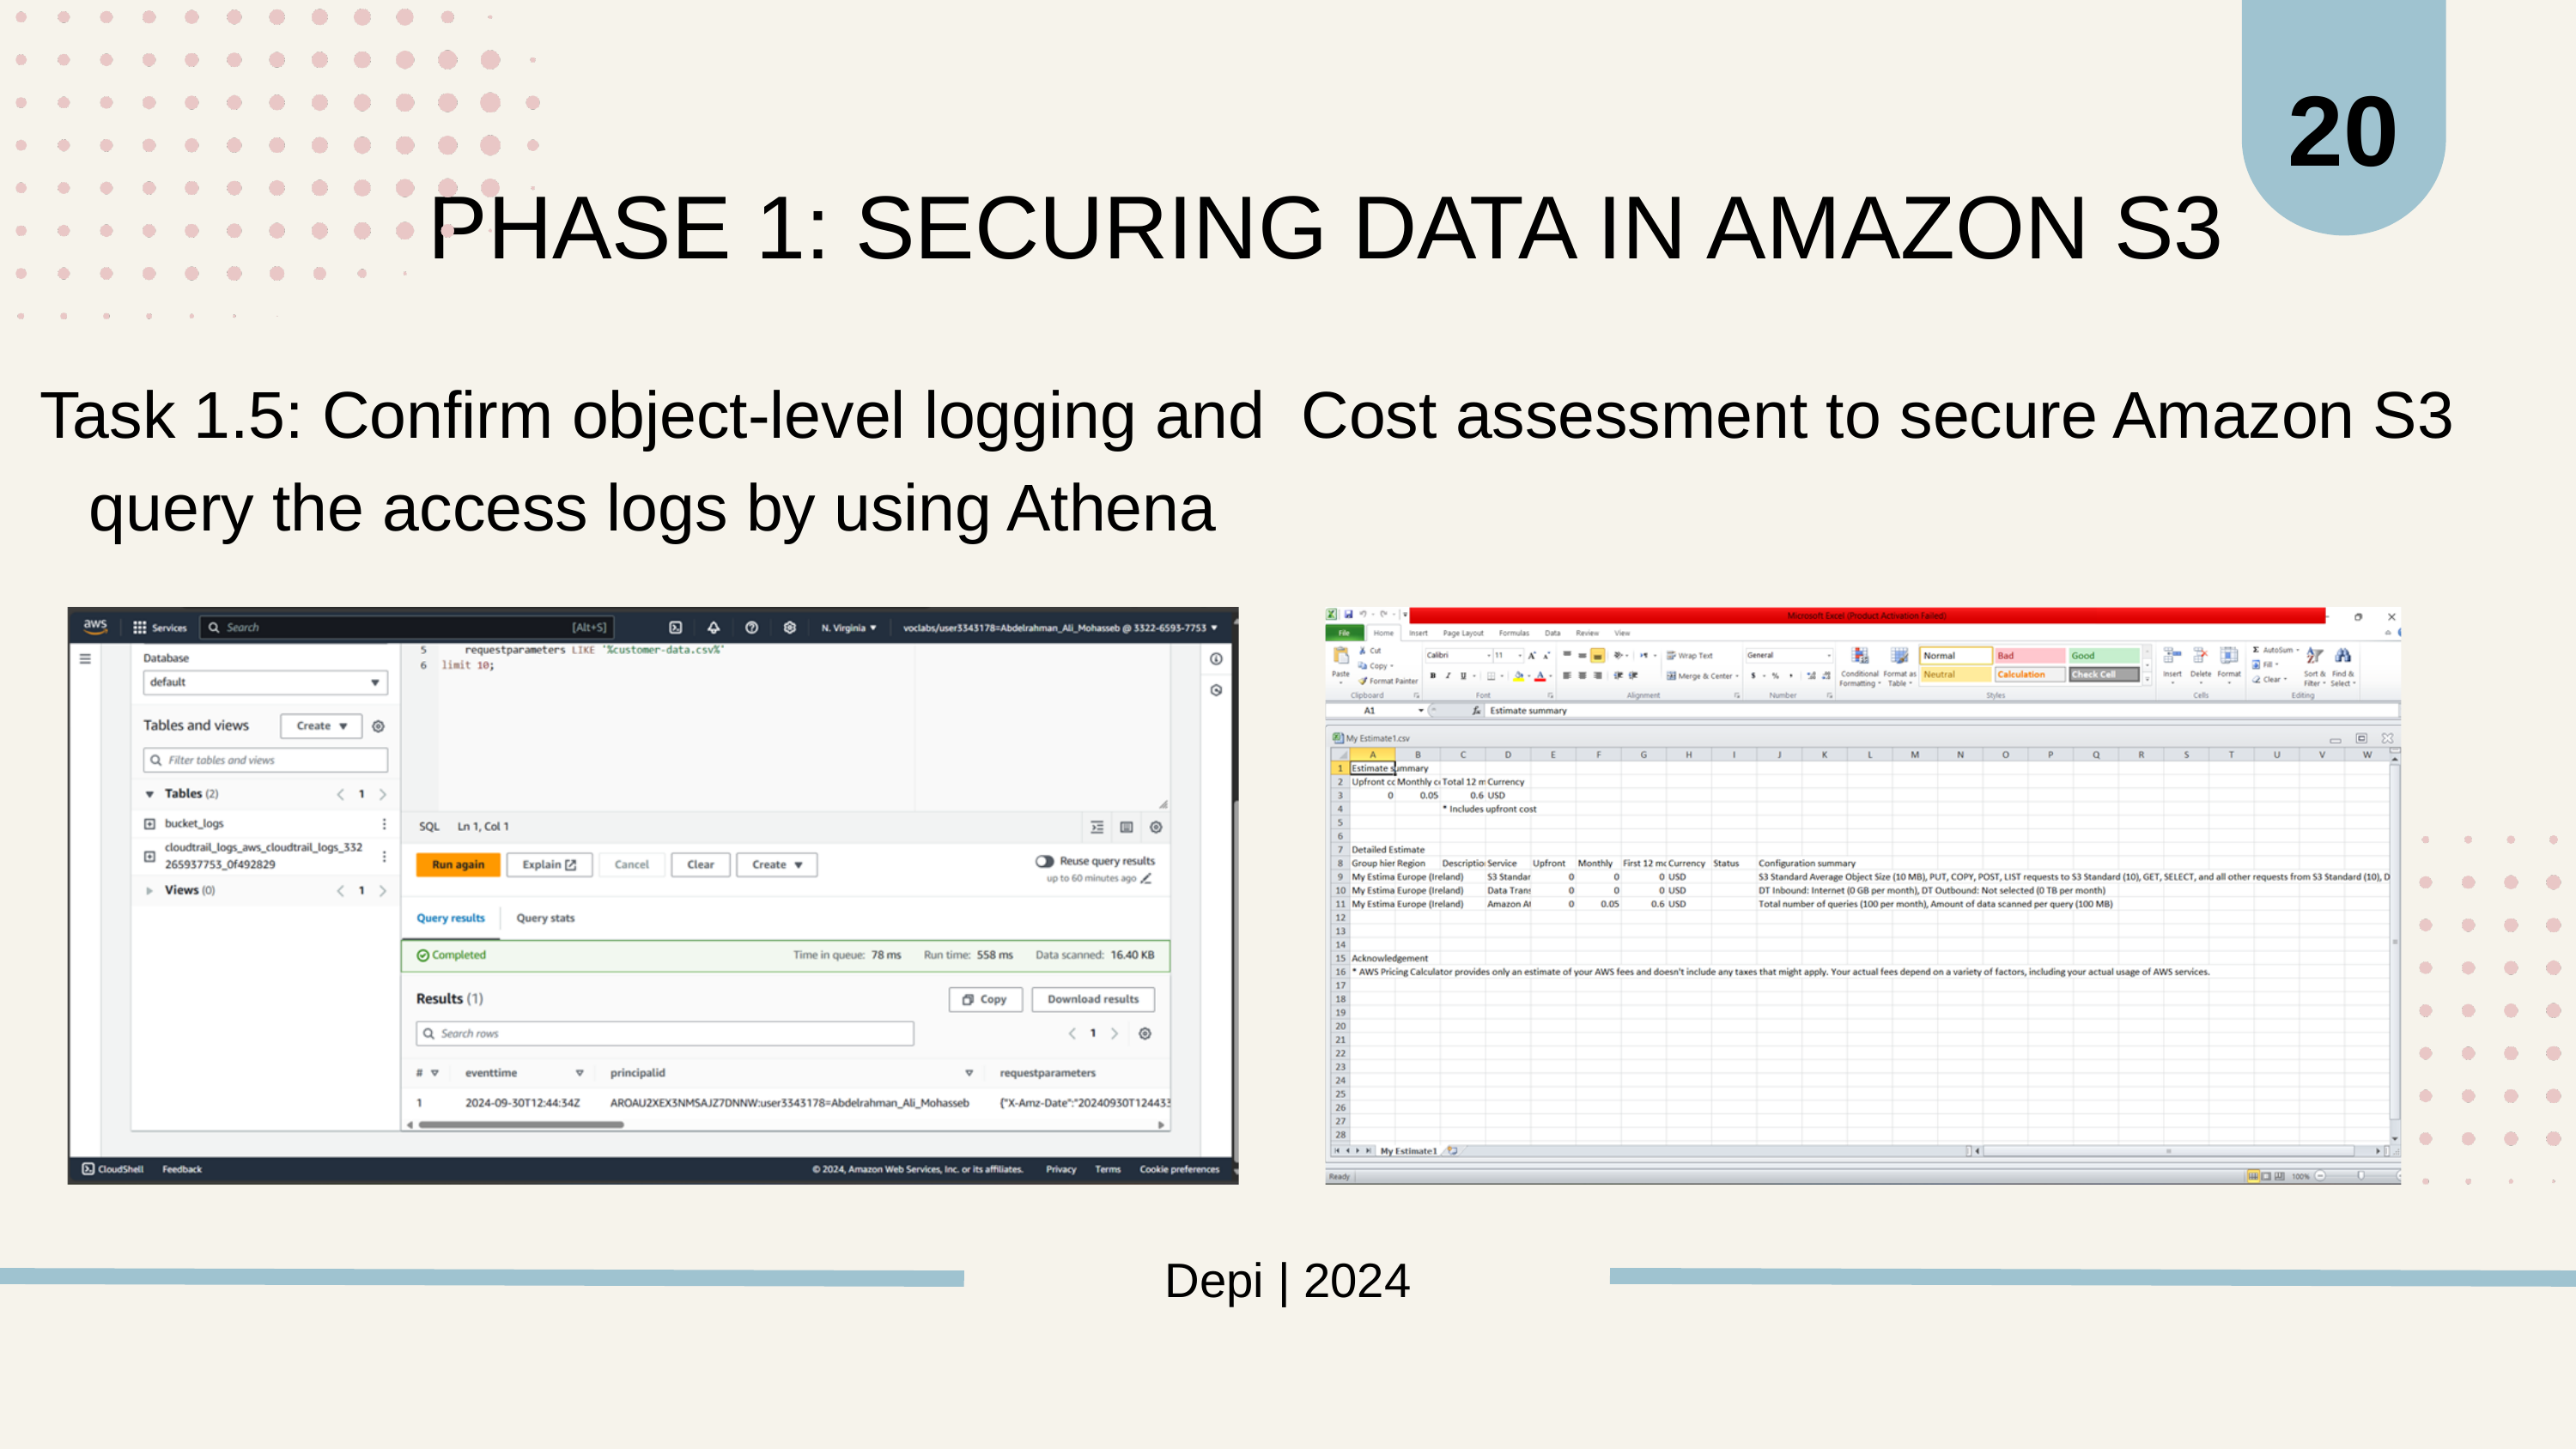

20

PHASE 1: SECURING DATA IN AMAZON S3

Task 1.5: Confirm object-level logging and query the access logs by using Athena

Cost assessment to secure Amazon S3

Depi | 2024